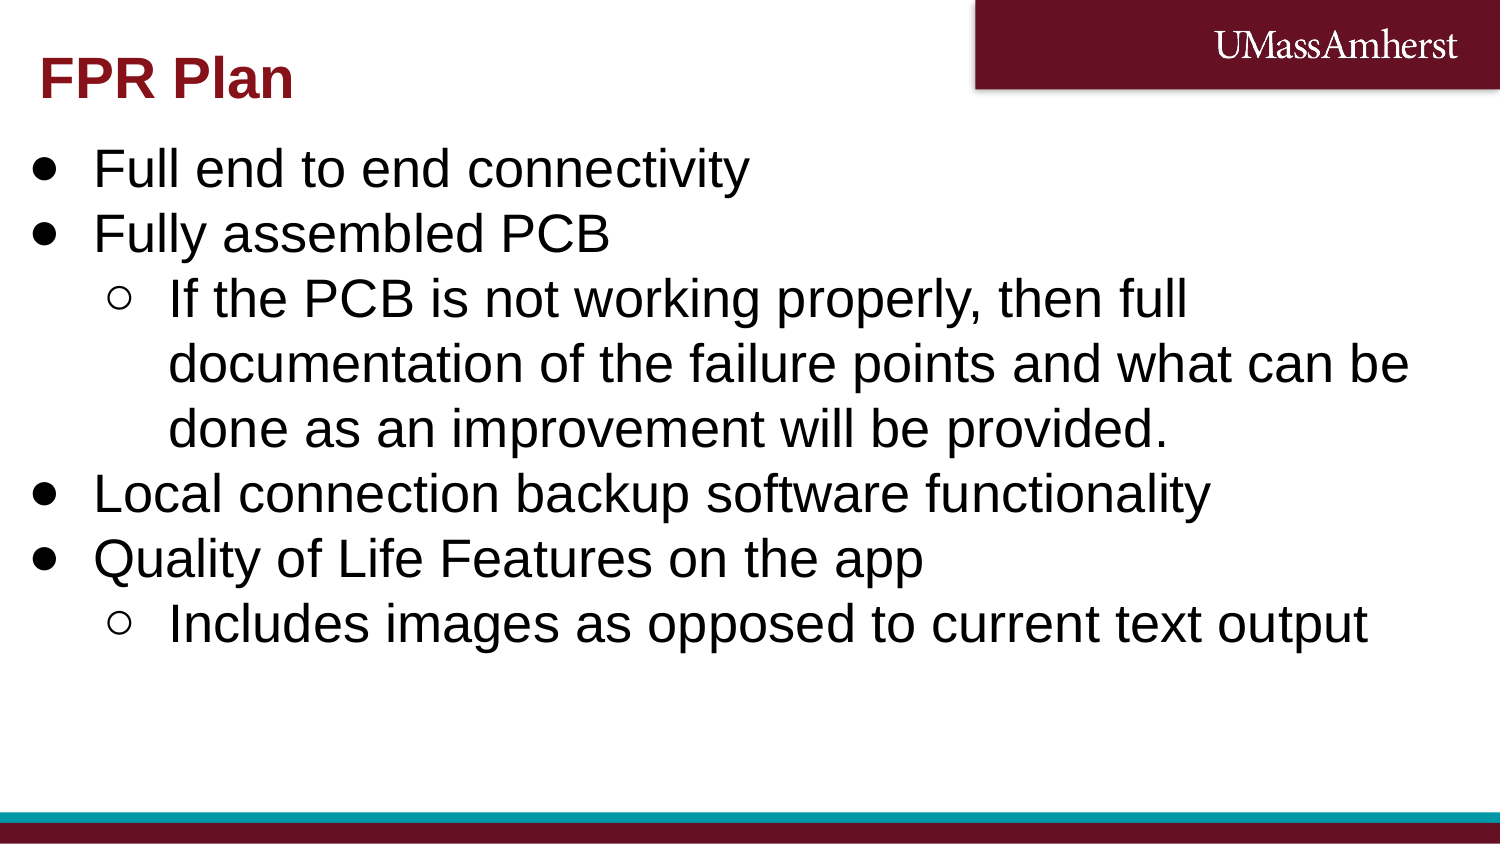

FPR Plan

Full end to end connectivity
Fully assembled PCB
If the PCB is not working properly, then full documentation of the failure points and what can be done as an improvement will be provided.
Local connection backup software functionality
Quality of Life Features on the app
Includes images as opposed to current text output